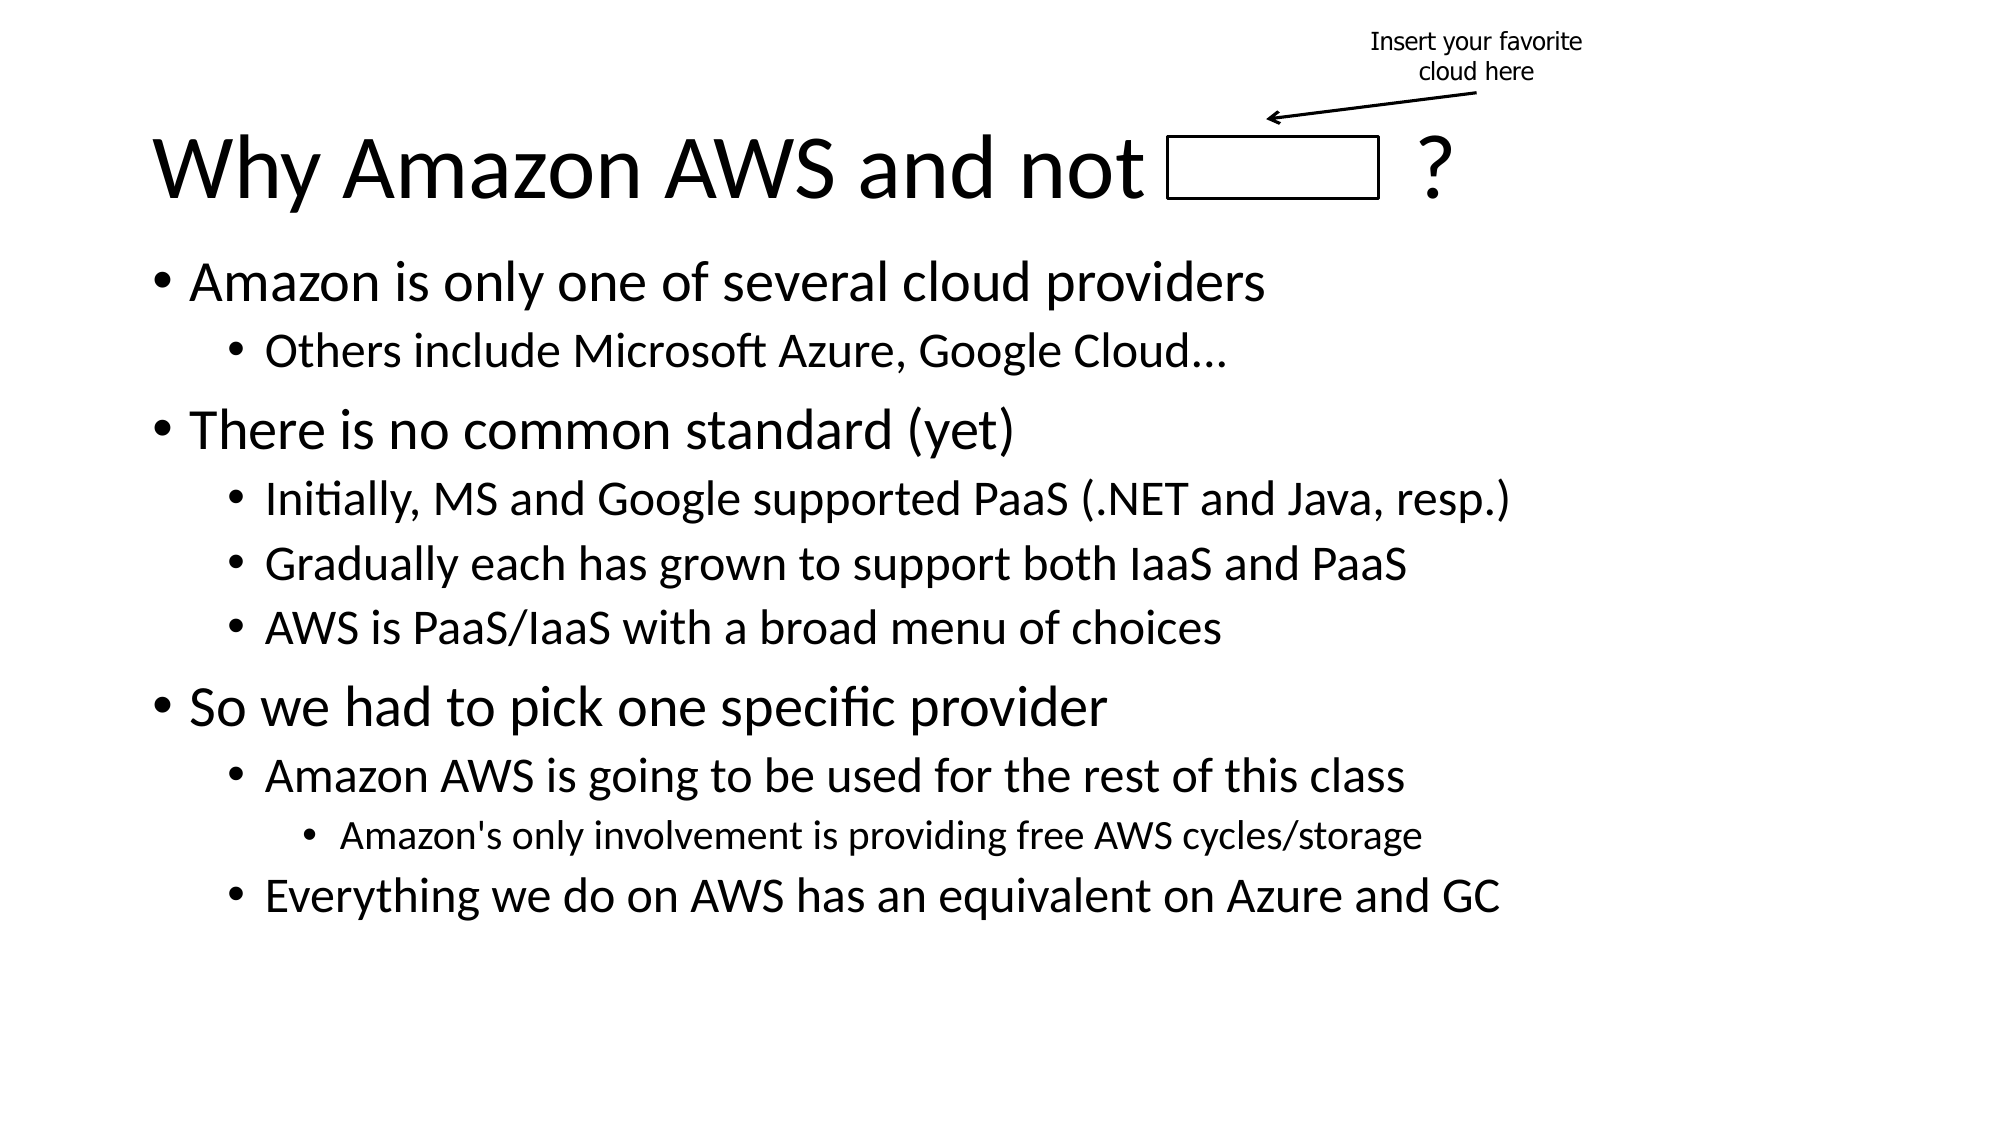

Insert your favorite
cloud here
# Why Amazon AWS and not             ?

Amazon is only one of several cloud providers
Others include Microsoft Azure, Google Cloud...
There is no common standard (yet)
Initially, MS and Google supported PaaS (.NET and Java, resp.)
Gradually each has grown to support both IaaS and PaaS
AWS is PaaS/IaaS with a broad menu of choices
So we had to pick one specific provider
Amazon AWS is going to be used for the rest of this class
Amazon's only involvement is providing free AWS cycles/storage
Everything we do on AWS has an equivalent on Azure and GC